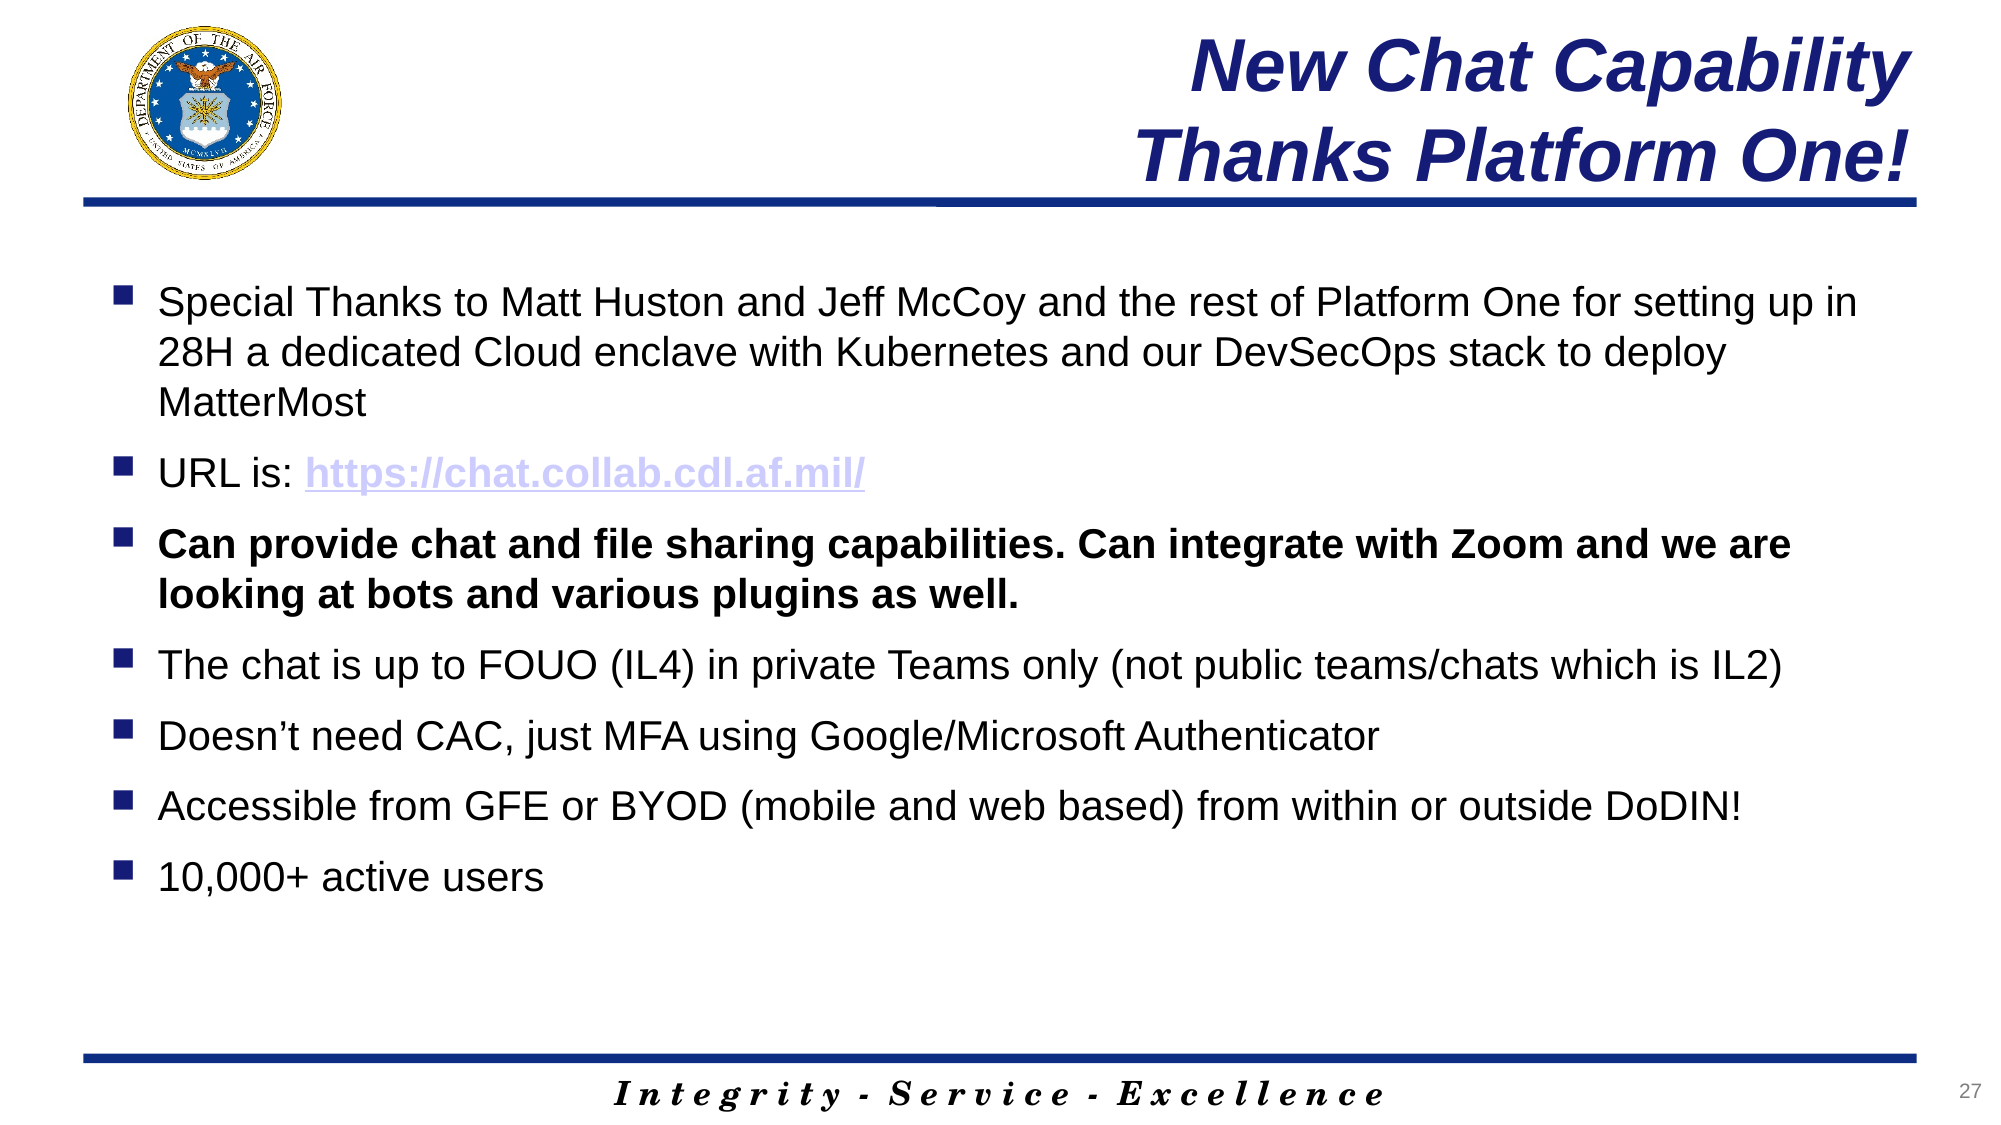

# New Chat Capability Thanks Platform One!
Special Thanks to Matt Huston and Jeff McCoy and the rest of Platform One for setting up in 28H a dedicated Cloud enclave with Kubernetes and our DevSecOps stack to deploy MatterMost
URL is: https://chat.collab.cdl.af.mil/
Can provide chat and file sharing capabilities. Can integrate with Zoom and we are looking at bots and various plugins as well.
The chat is up to FOUO (IL4) in private Teams only (not public teams/chats which is IL2)
Doesn’t need CAC, just MFA using Google/Microsoft Authenticator
Accessible from GFE or BYOD (mobile and web based) from within or outside DoDIN!
10,000+ active users
27